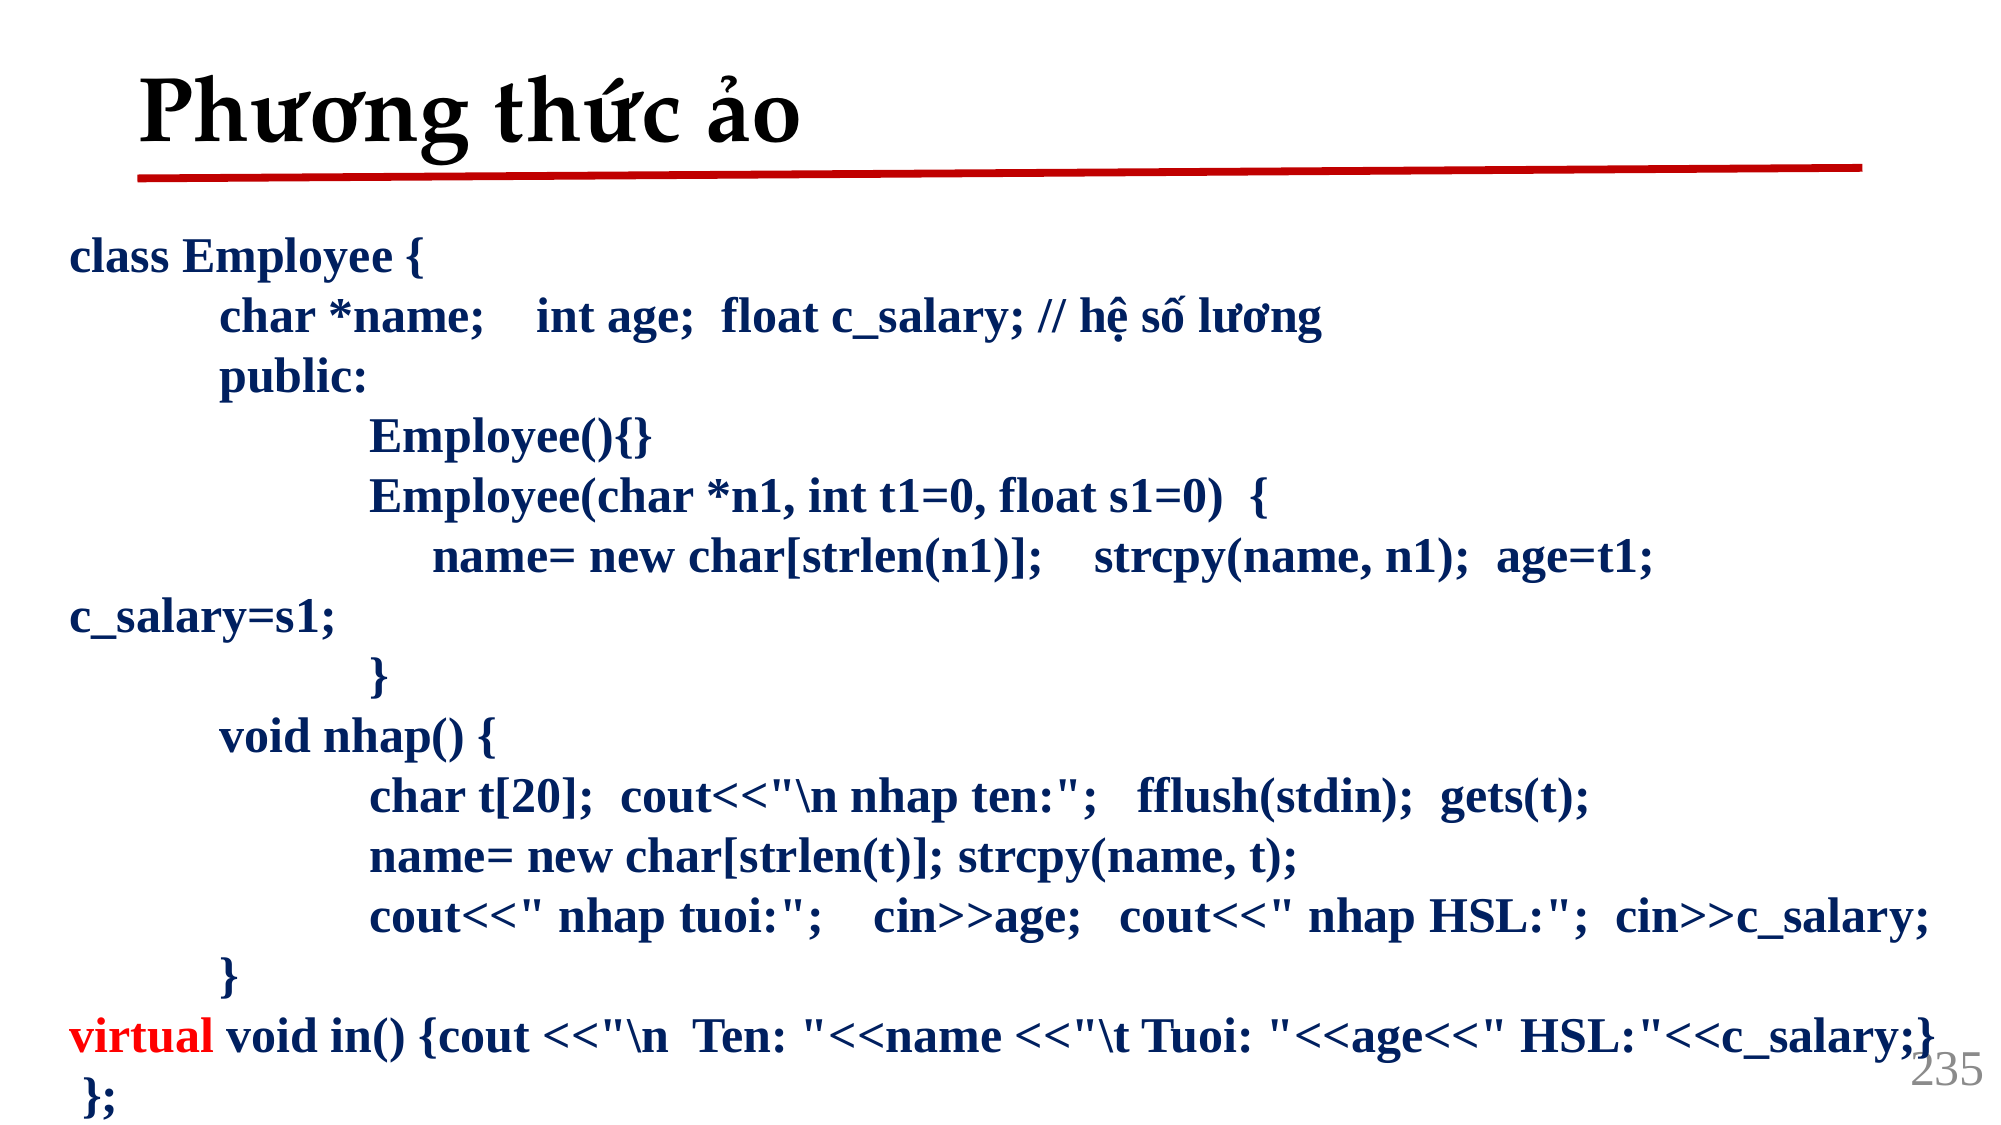

# Phương thức ảo
class Employee {
	char *name;    int age;  float c_salary; // hệ số lương
	public:
		Employee(){}
		Employee(char *n1, int t1=0, float s1=0)  {
		     name= new char[strlen(n1)];    strcpy(name, n1);  age=t1;  c_salary=s1;
		}
	void nhap() {
		char t[20];  cout<<"\n nhap ten:";   fflush(stdin);  gets(t);
		name= new char[strlen(t)]; strcpy(name, t);
		cout<<" nhap tuoi:";    cin>>age; 	cout<<" nhap HSL:";  cin>>c_salary;
	}
virtual void in() {cout <<"\n  Ten: "<<name <<"\t Tuoi: "<<age<<" HSL:"<<c_salary;}
 };
235